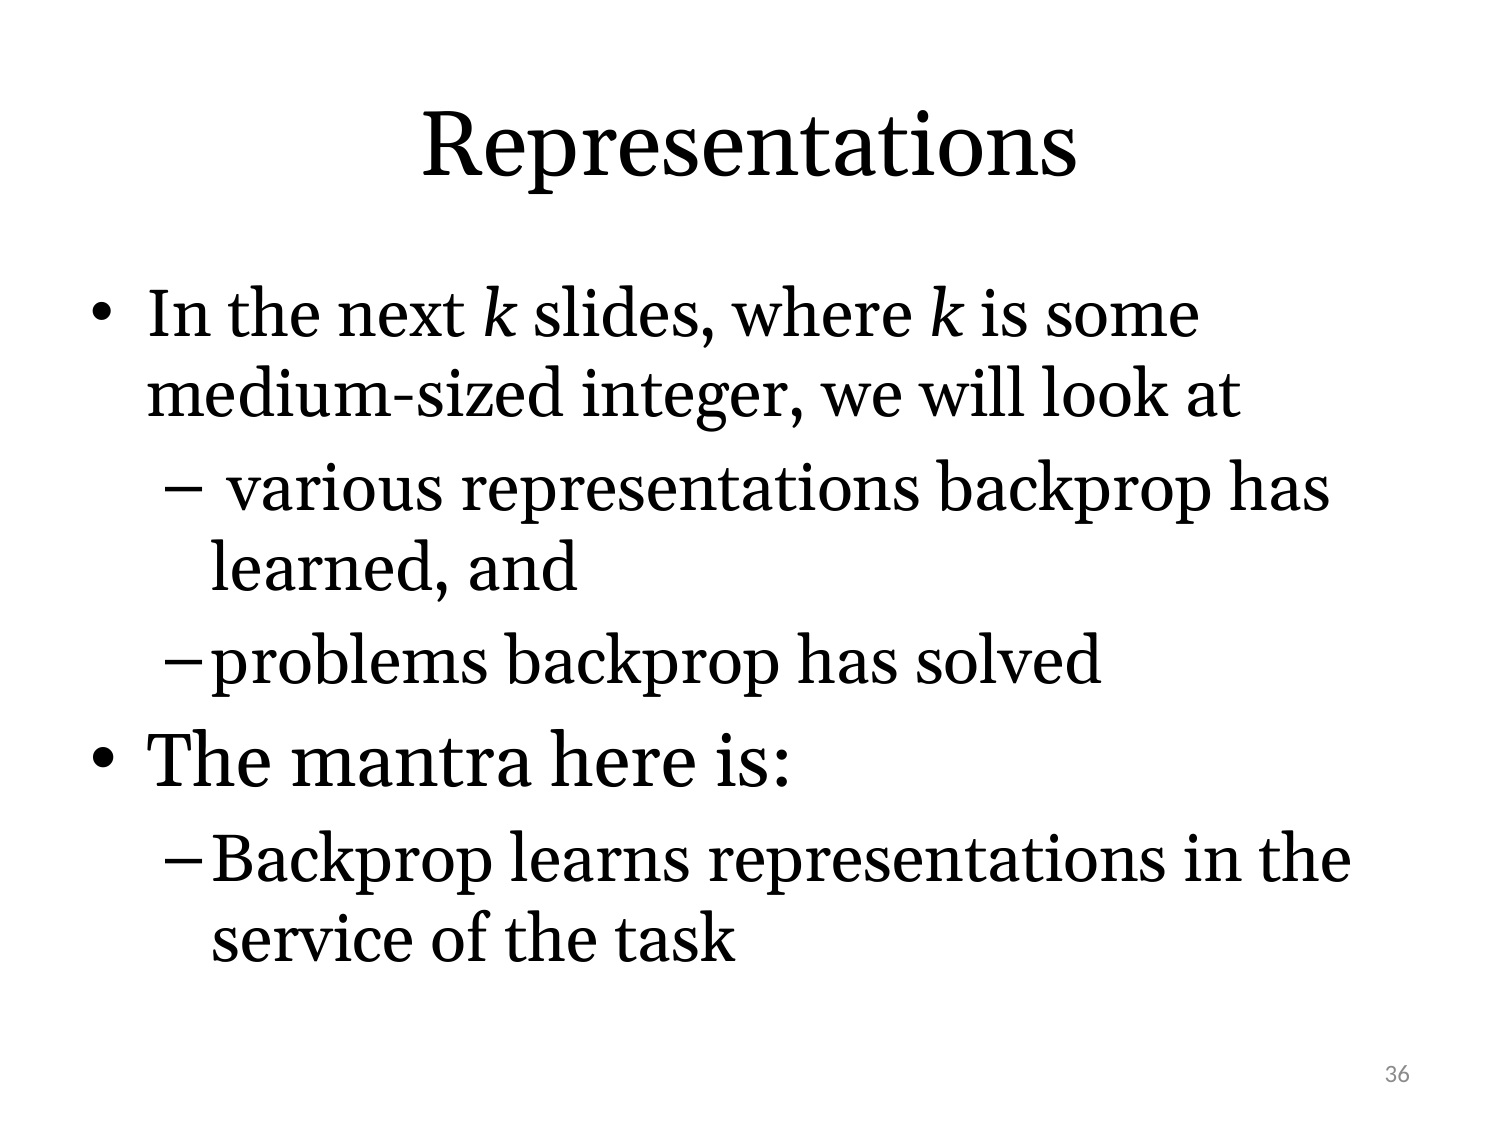

# Representations
In the next k slides, where k is some medium-sized integer, we will look at
 various representations backprop has learned, and
problems backprop has solved
The mantra here is:
Backprop learns representations in the service of the task
36